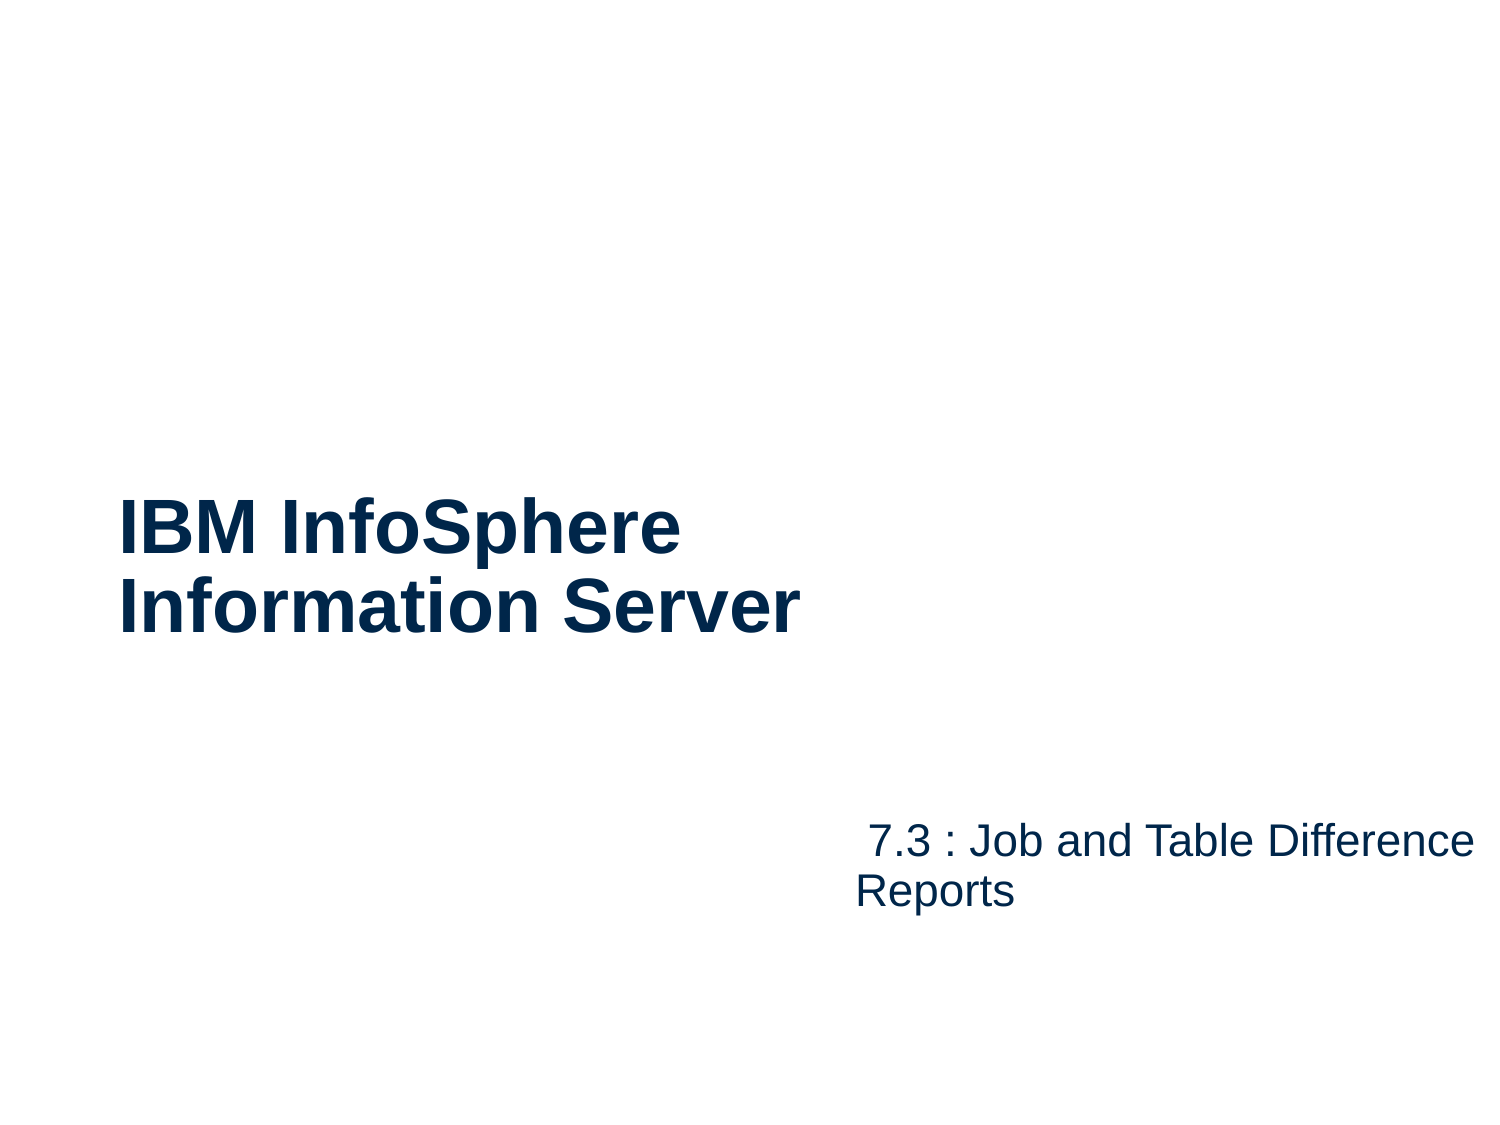

# IBM InfoSphere Information Server
 7.3 : Job and Table Difference Reports